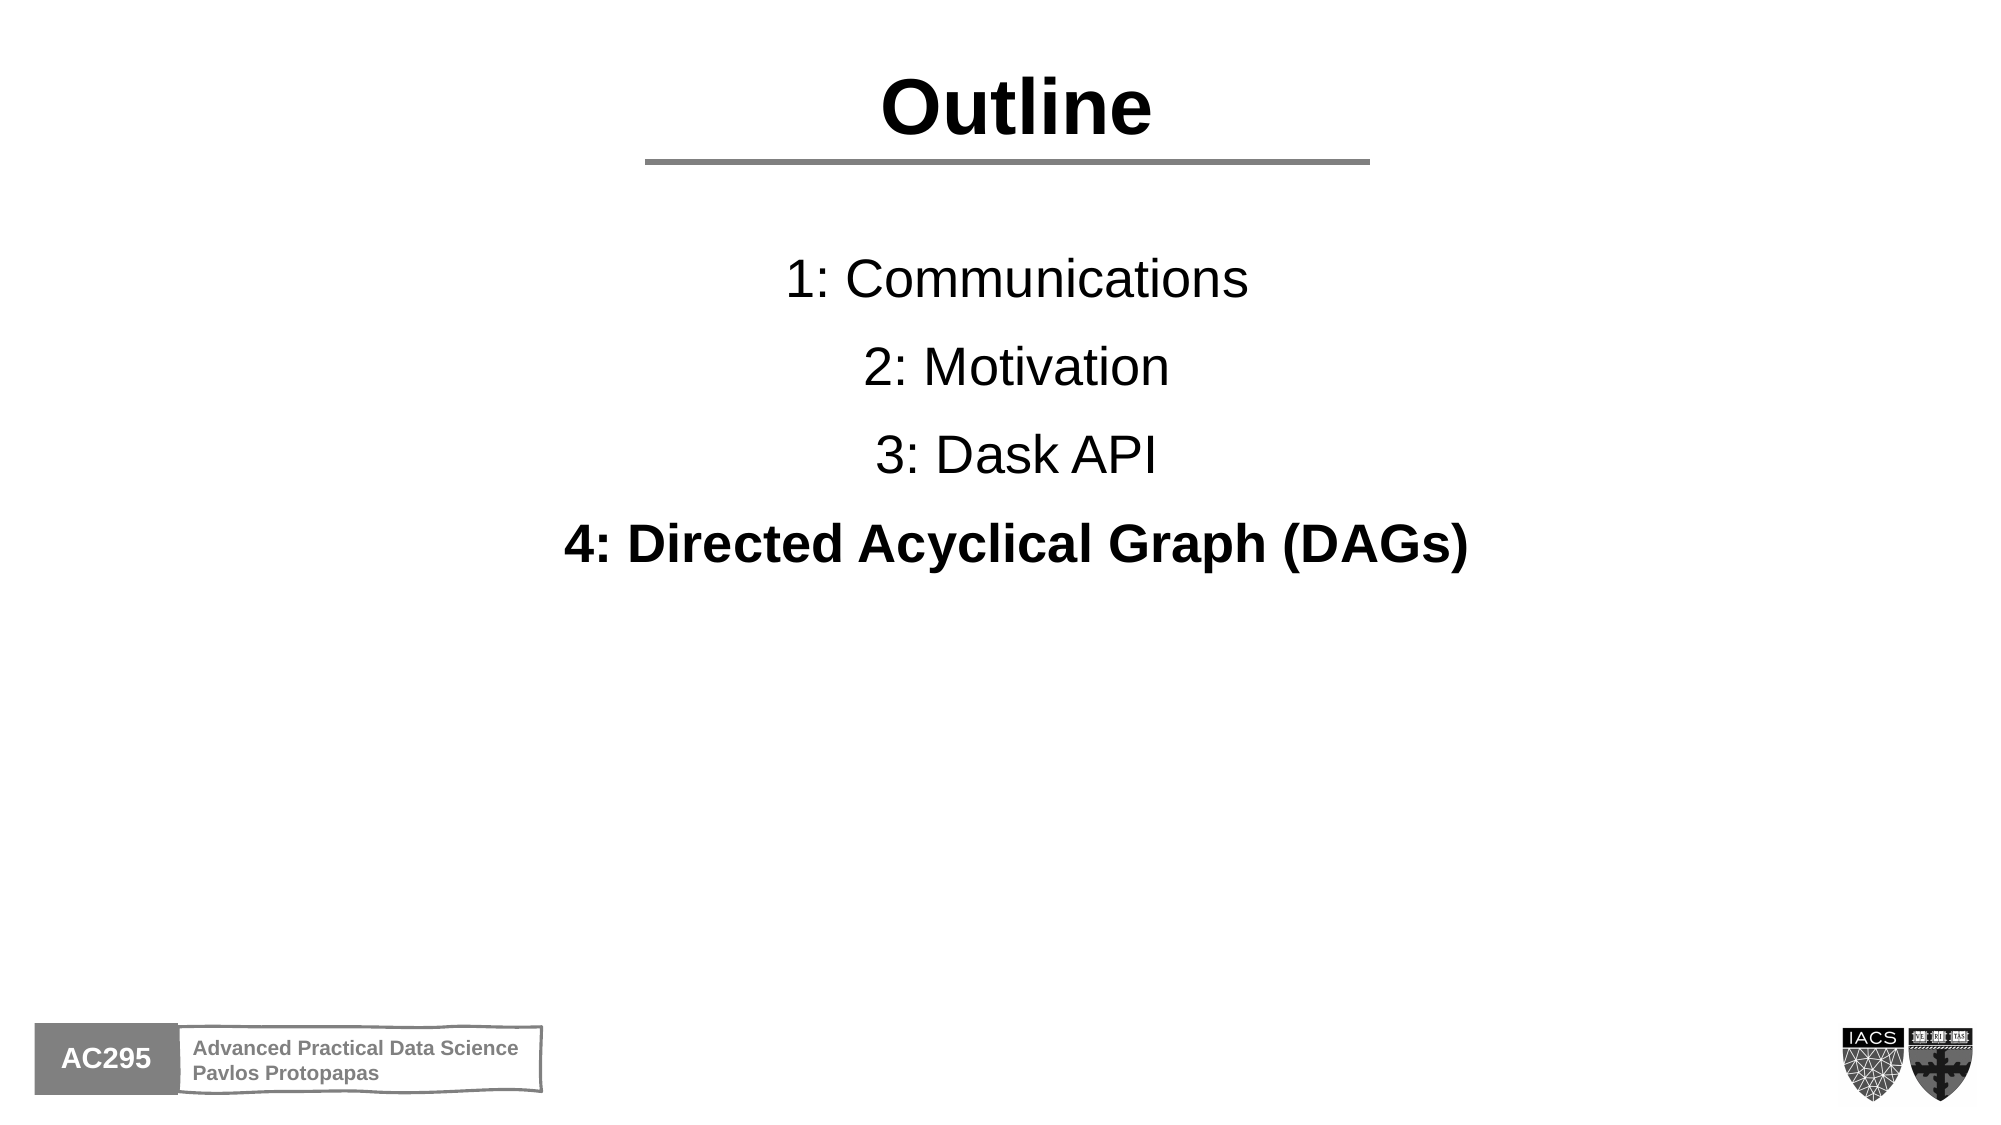

Outline
1: Communications
2: Motivation
3: Dask API
4: Directed Acyclical Graph (DAGs)